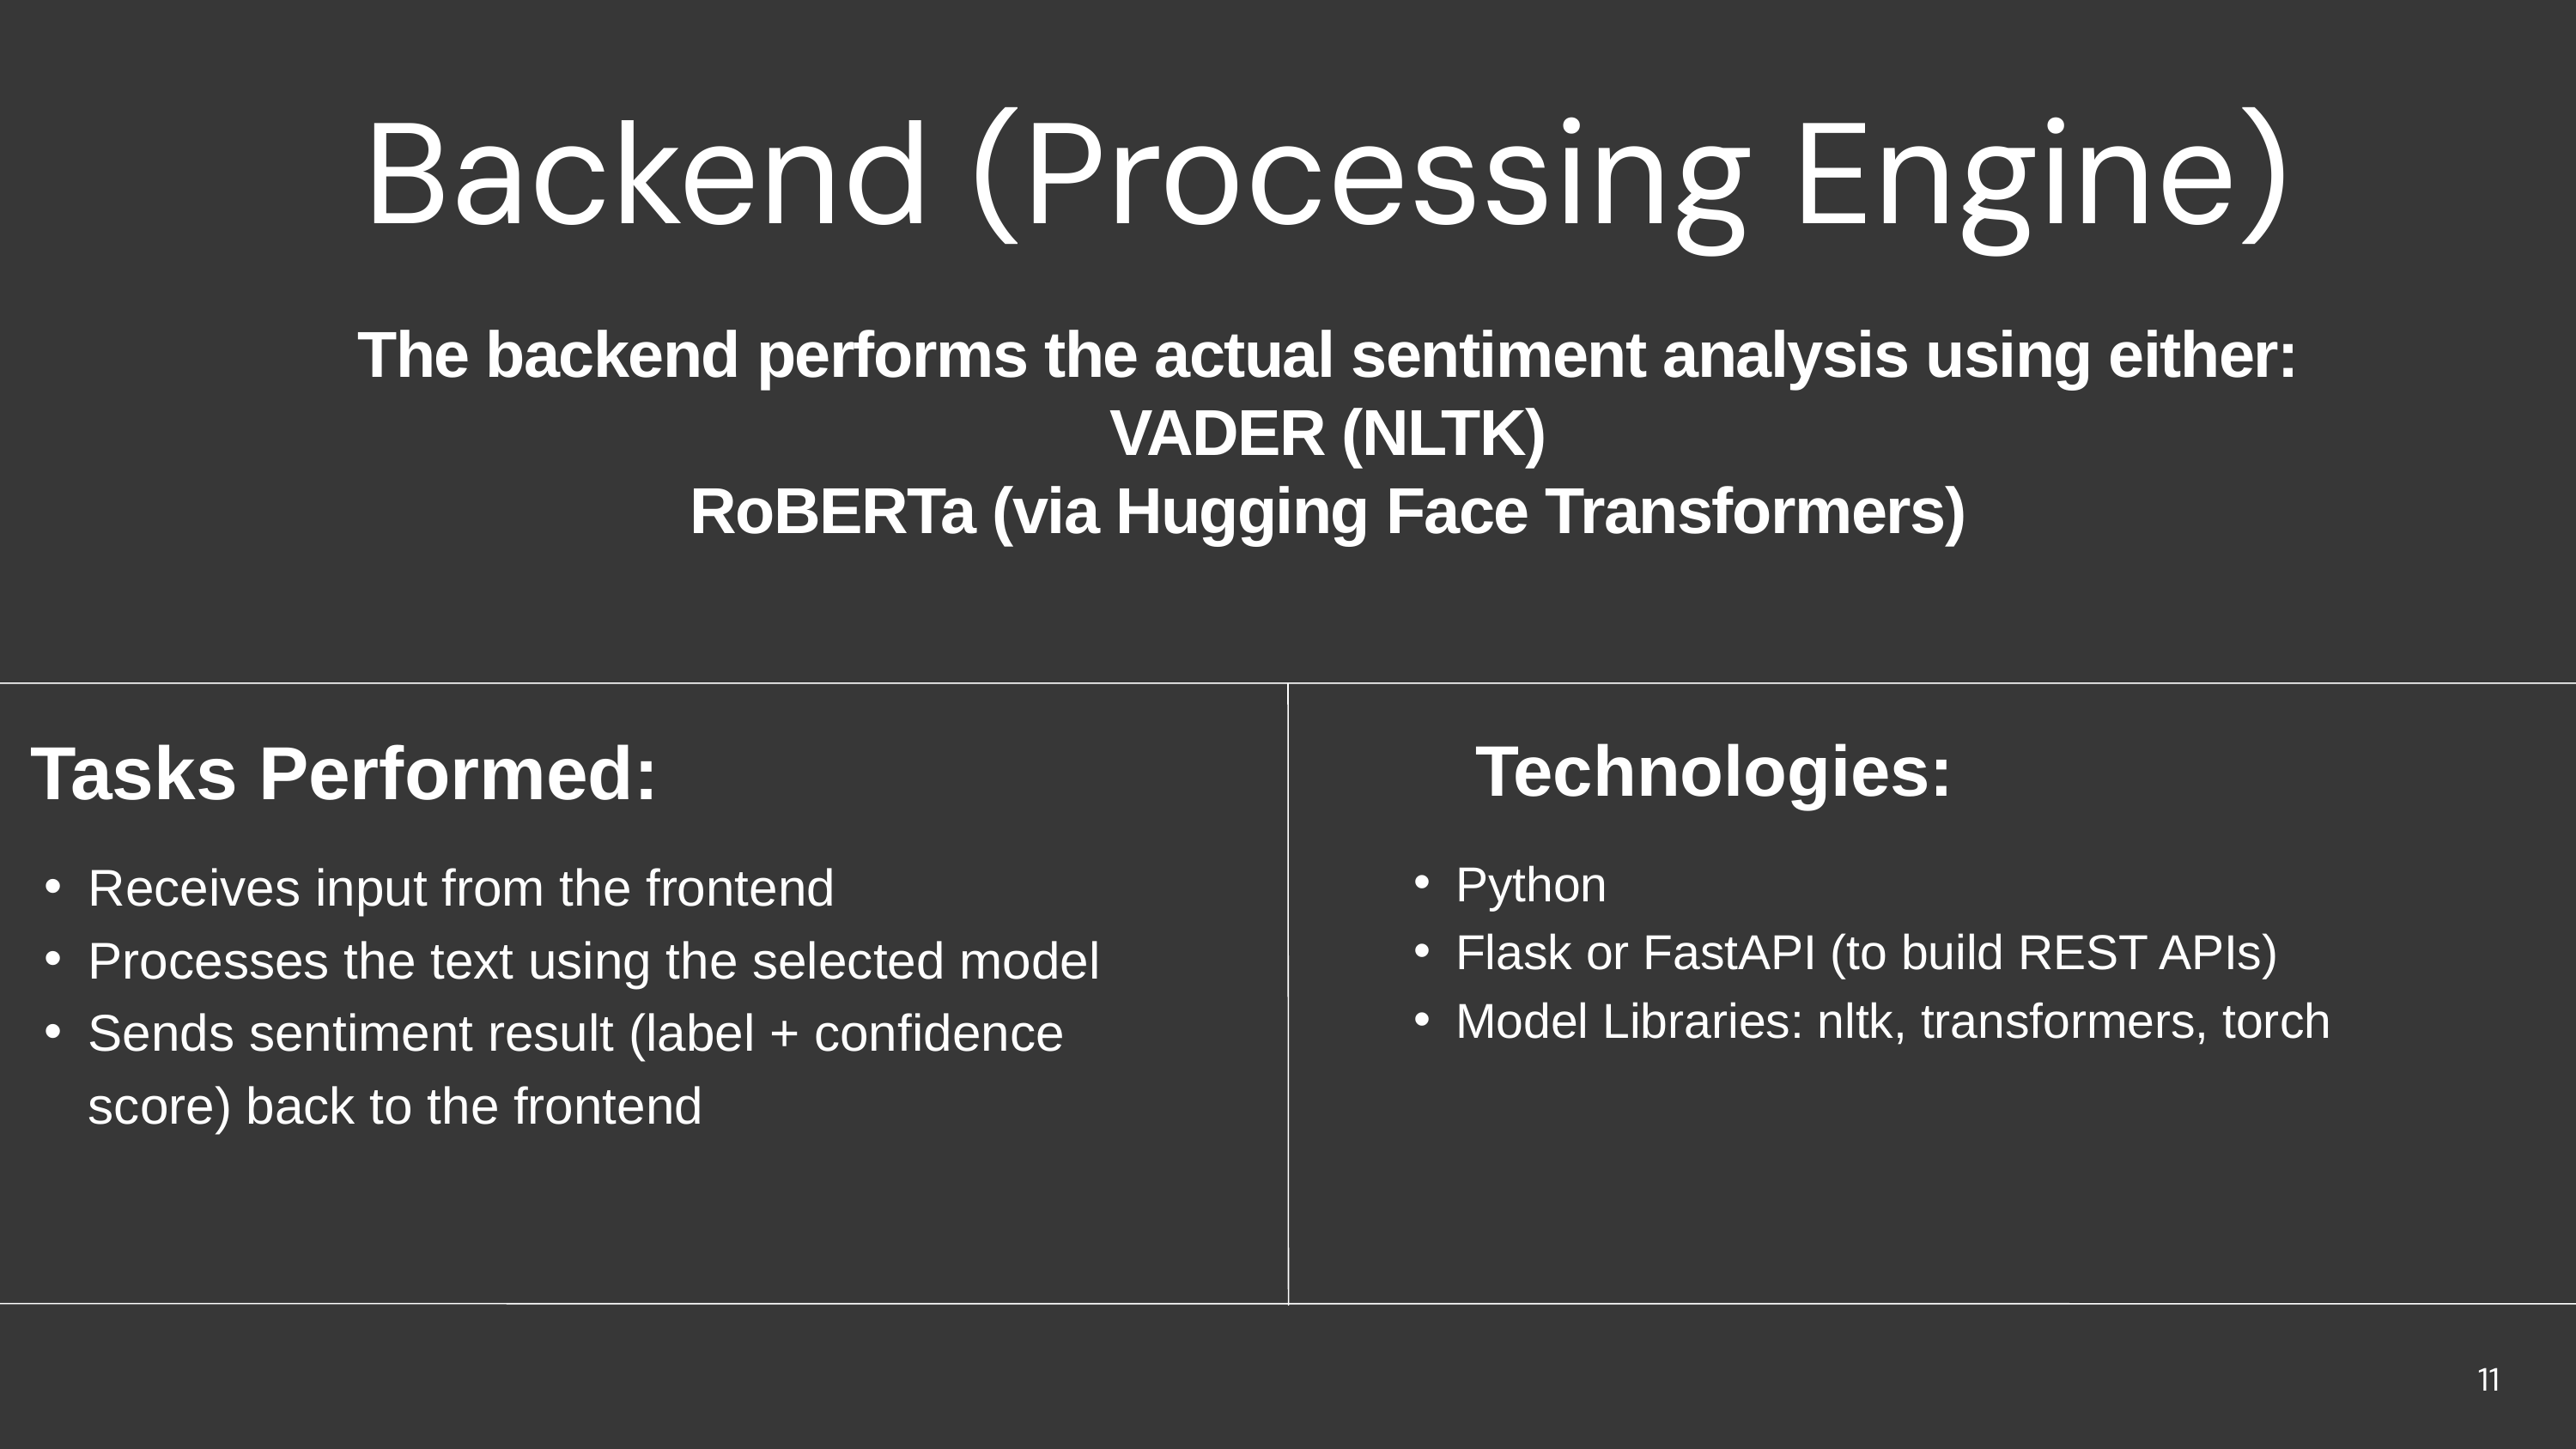

Backend (Processing Engine)

The backend performs the actual sentiment analysis using either:
VADER (NLTK)
RoBERTa (via Hugging Face Transformers)

Tasks Performed:
Technologies:

Python
Flask or FastAPI (to build REST APIs)
Model Libraries: nltk, transformers, torch
Receives input from the frontend
Processes the text using the selected model
Sends sentiment result (label + confidence score) back to the frontend

11